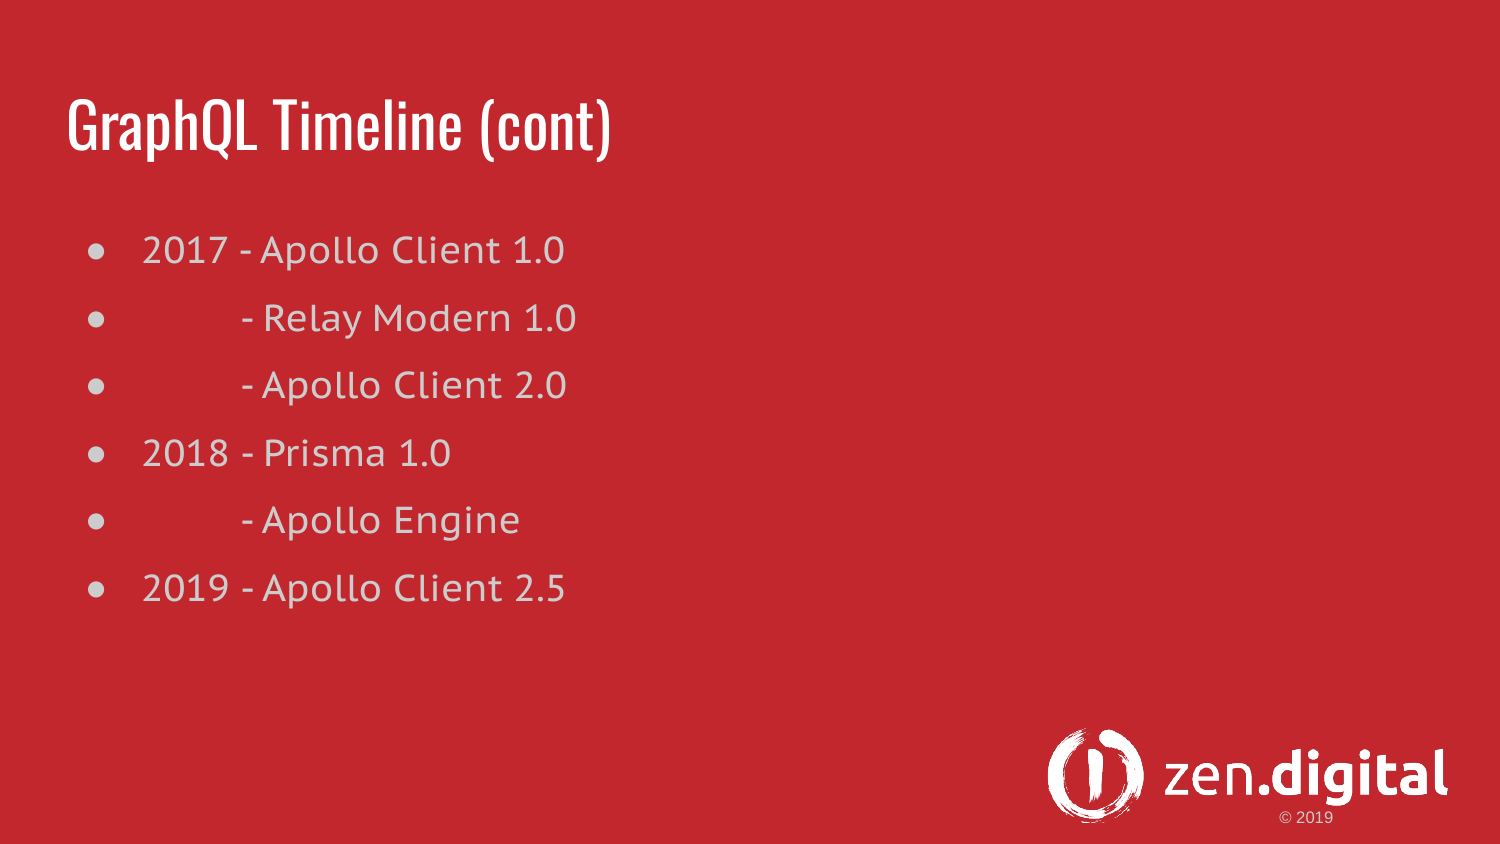

# GraphQL Timeline (cont)
2017 - Apollo Client 1.0
         - Relay Modern 1.0
         - Apollo Client 2.0
2018 - Prisma 1.0
         - Apollo Engine
2019 - Apollo Client 2.5